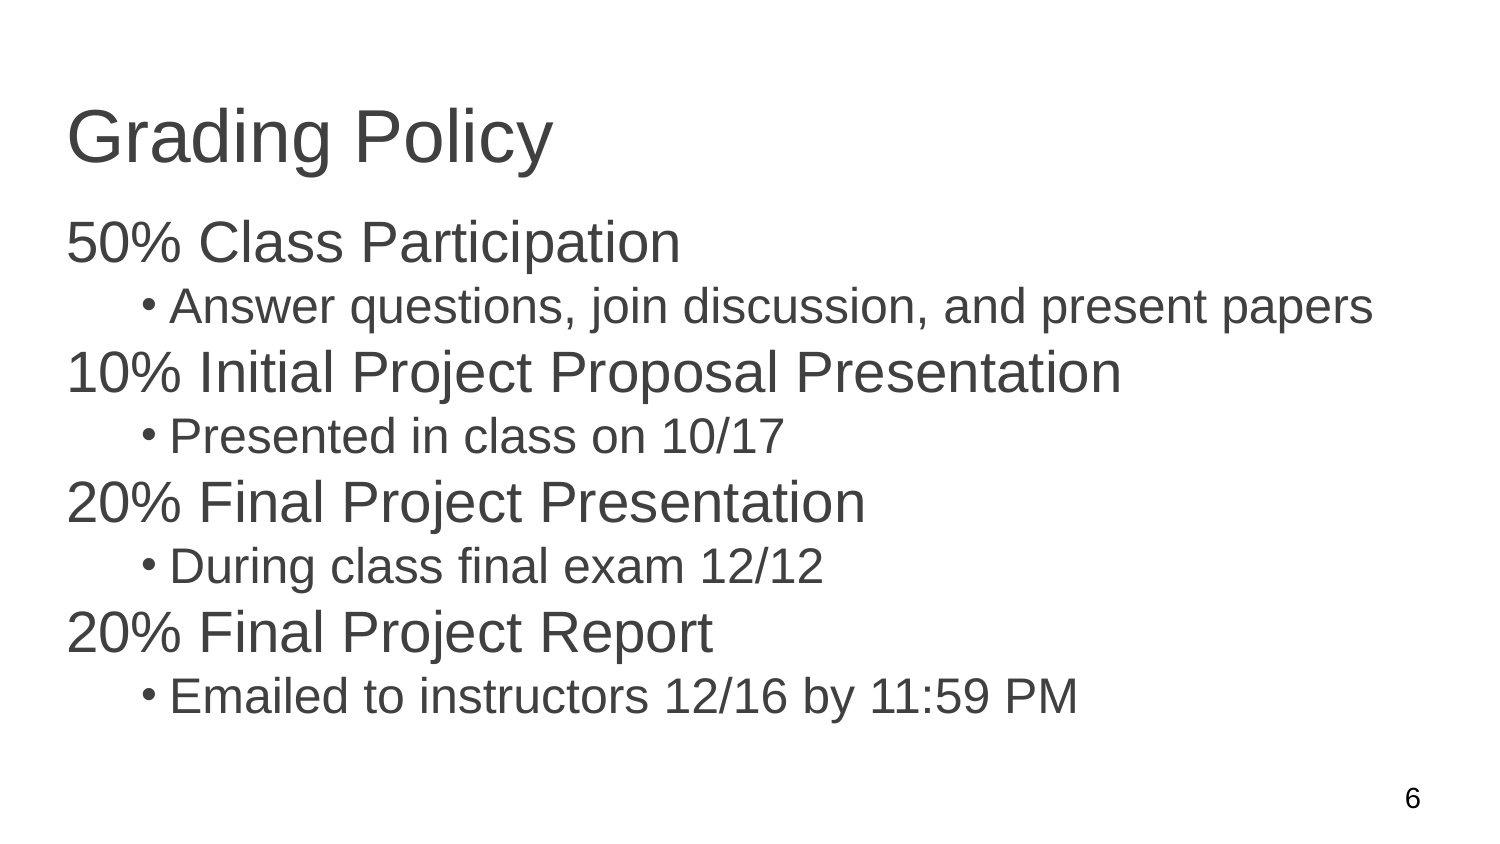

# Grading Policy
50% Class Participation
Answer questions, join discussion, and present papers
10% Initial Project Proposal Presentation
Presented in class on 10/17
20% Final Project Presentation
During class final exam 12/12
20% Final Project Report
Emailed to instructors 12/16 by 11:59 PM

6